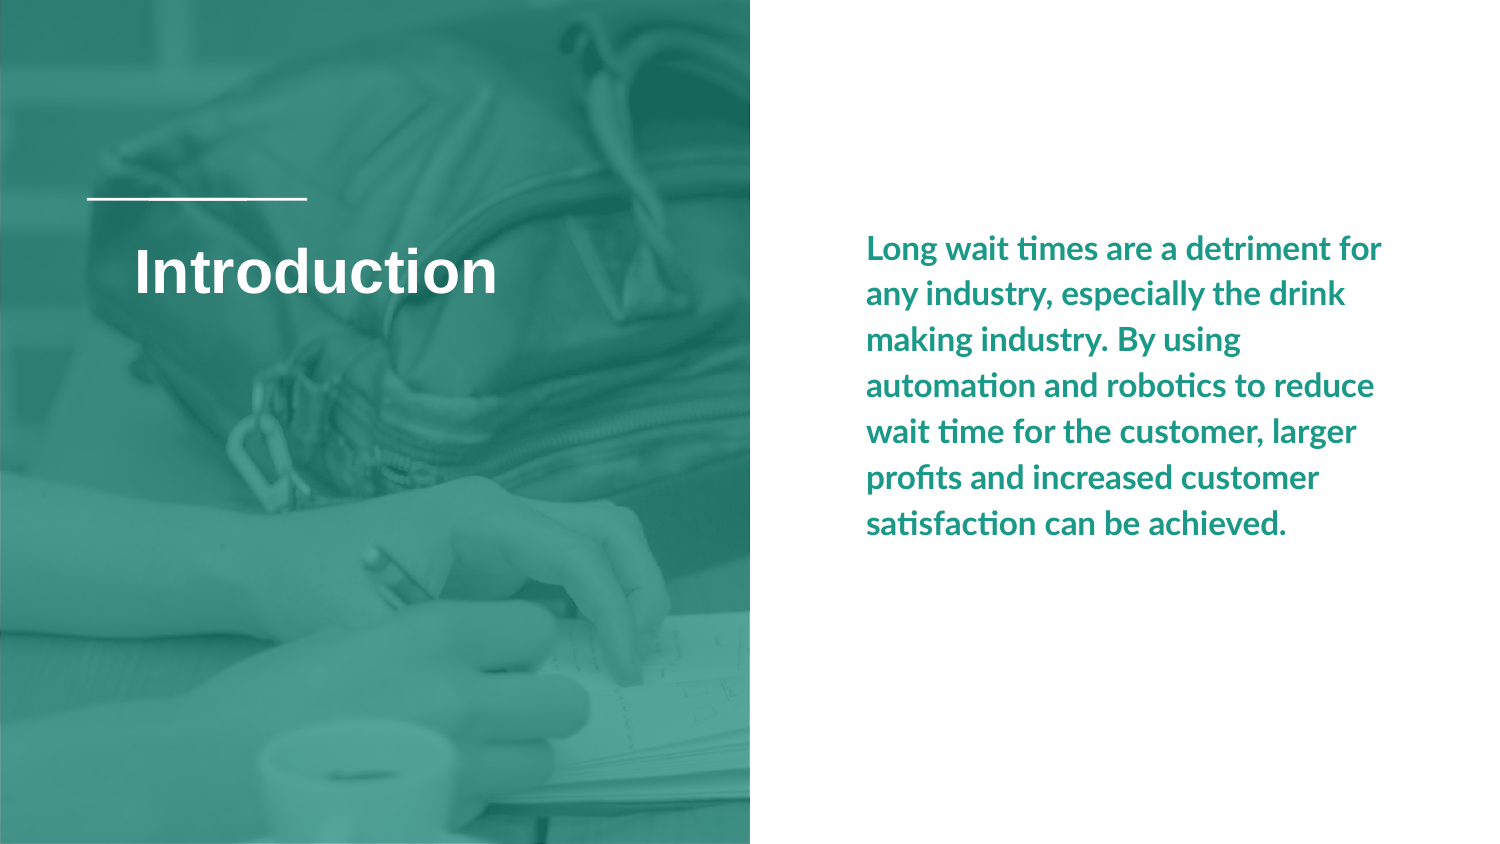

Long wait times are a detriment for any industry, especially the drink making industry. By using automation and robotics to reduce wait time for the customer, larger profits and increased customer satisfaction can be achieved.
# Introduction